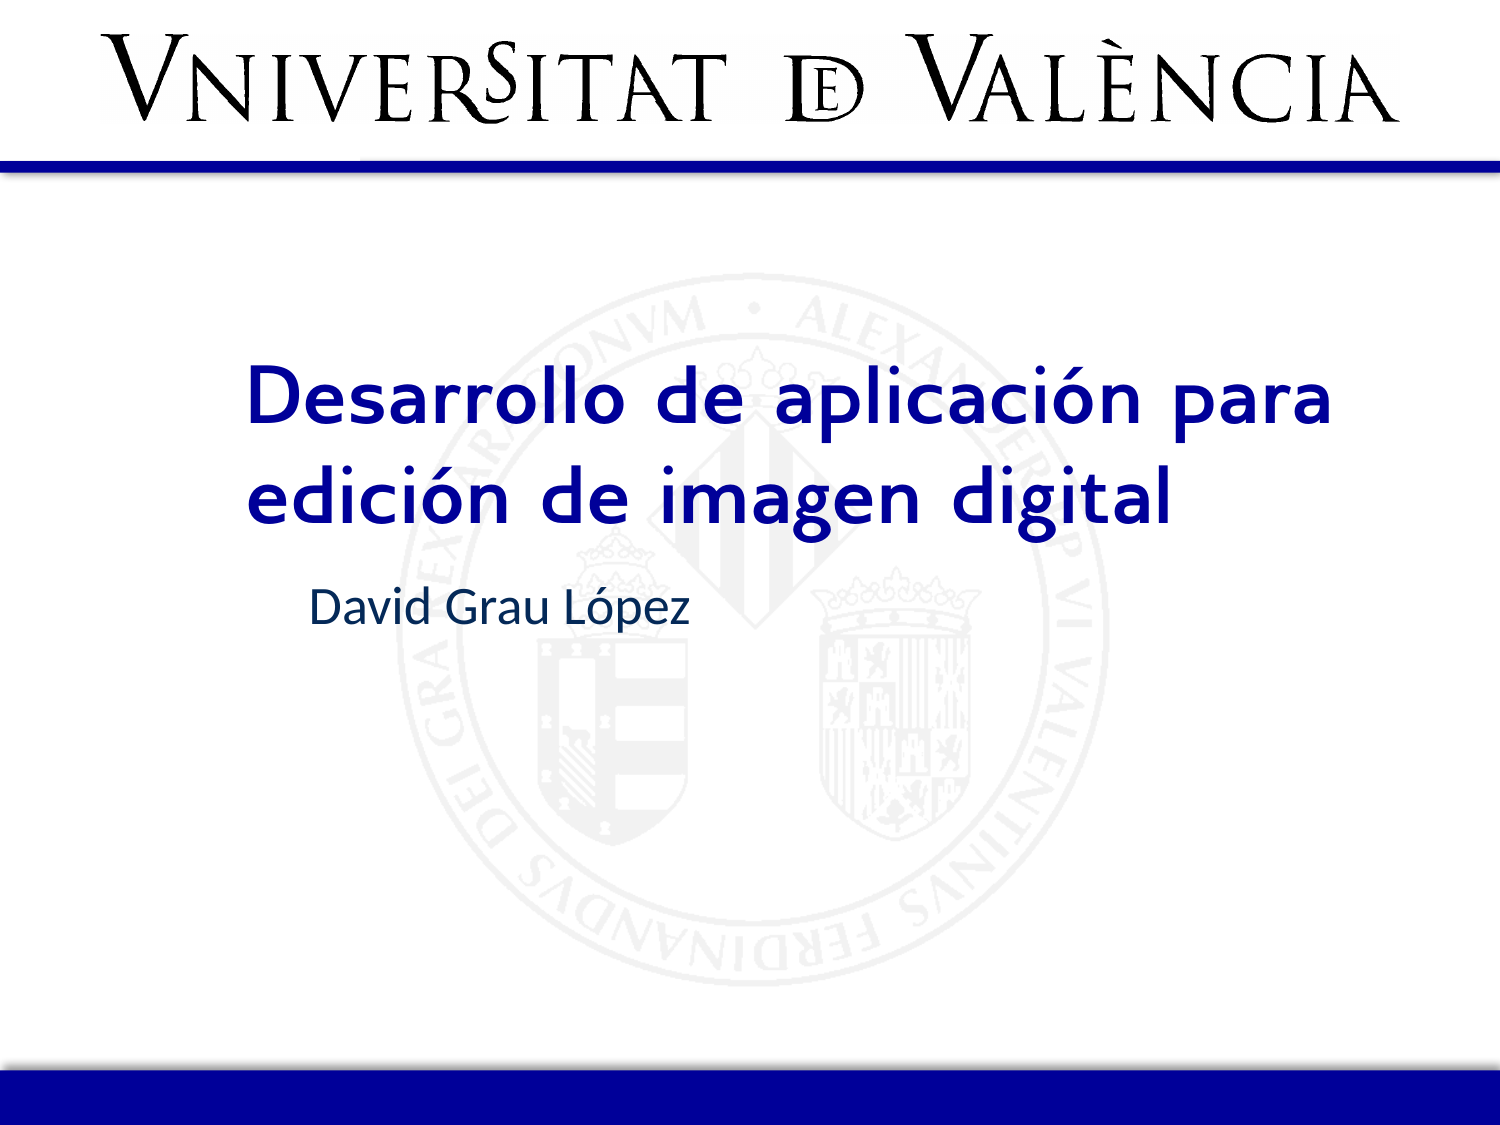

# Desarrollo de aplicación para edición de imagen digital
David Grau López